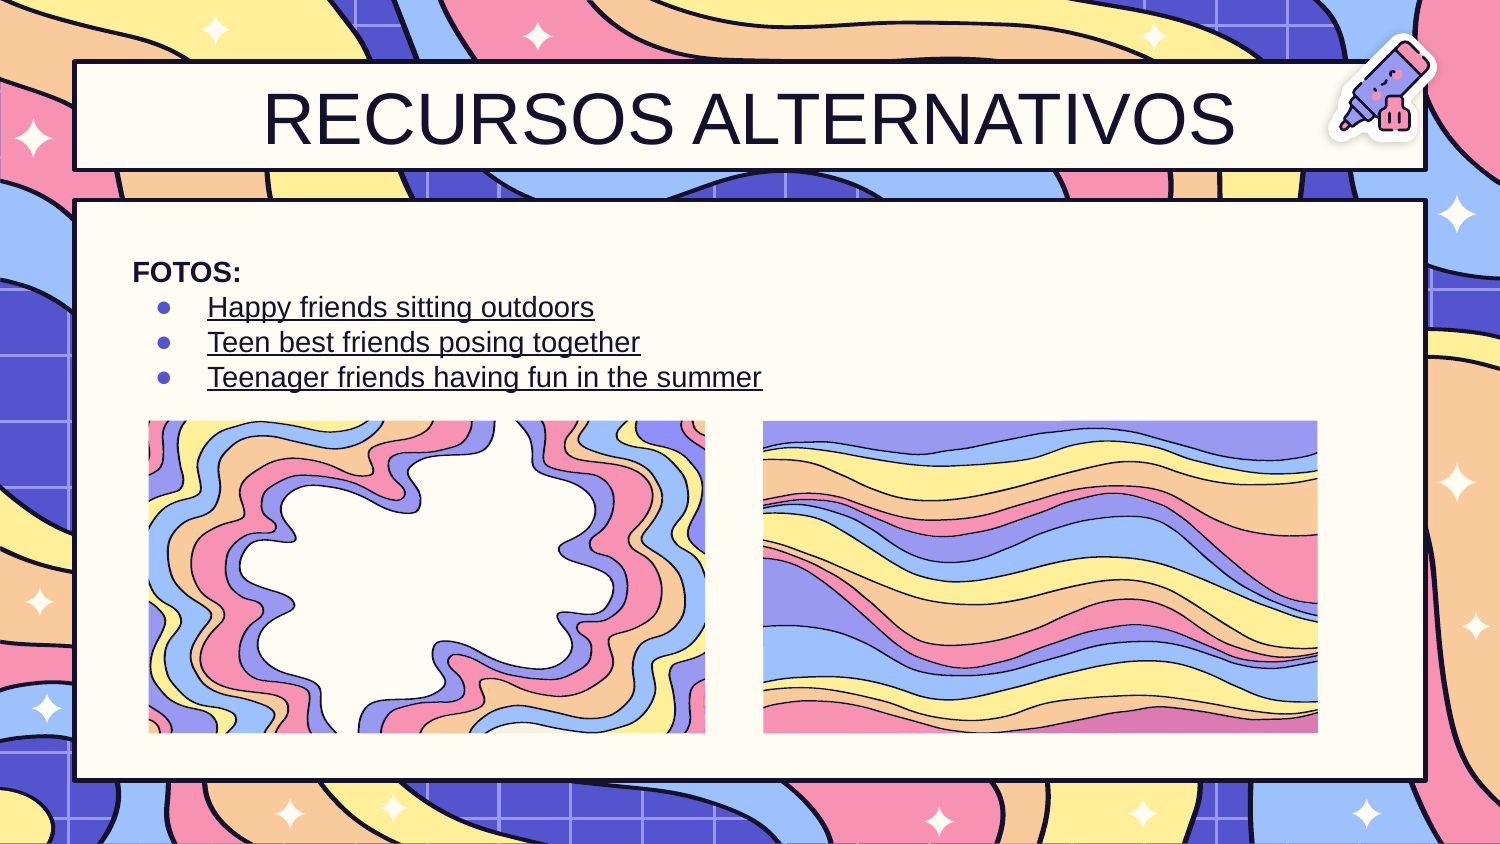

# RECURSOS ALTERNATIVOS
FOTOS:
Happy friends sitting outdoors
Teen best friends posing together
Teenager friends having fun in the summer